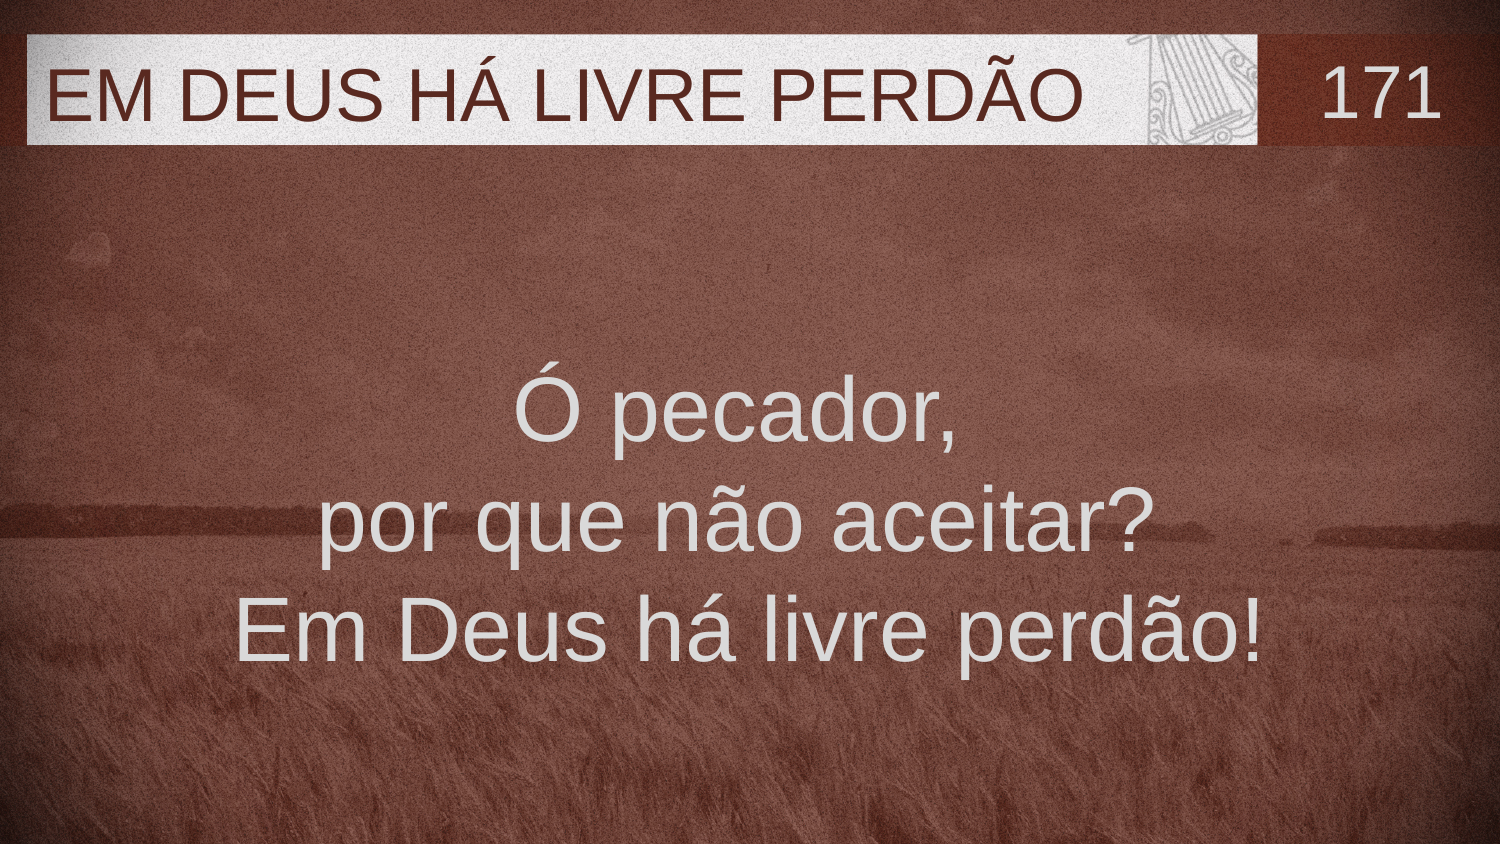

# EM DEUS HÁ LIVRE PERDÃO
171
Ó pecador,
por que não aceitar?
Em Deus há livre perdão!